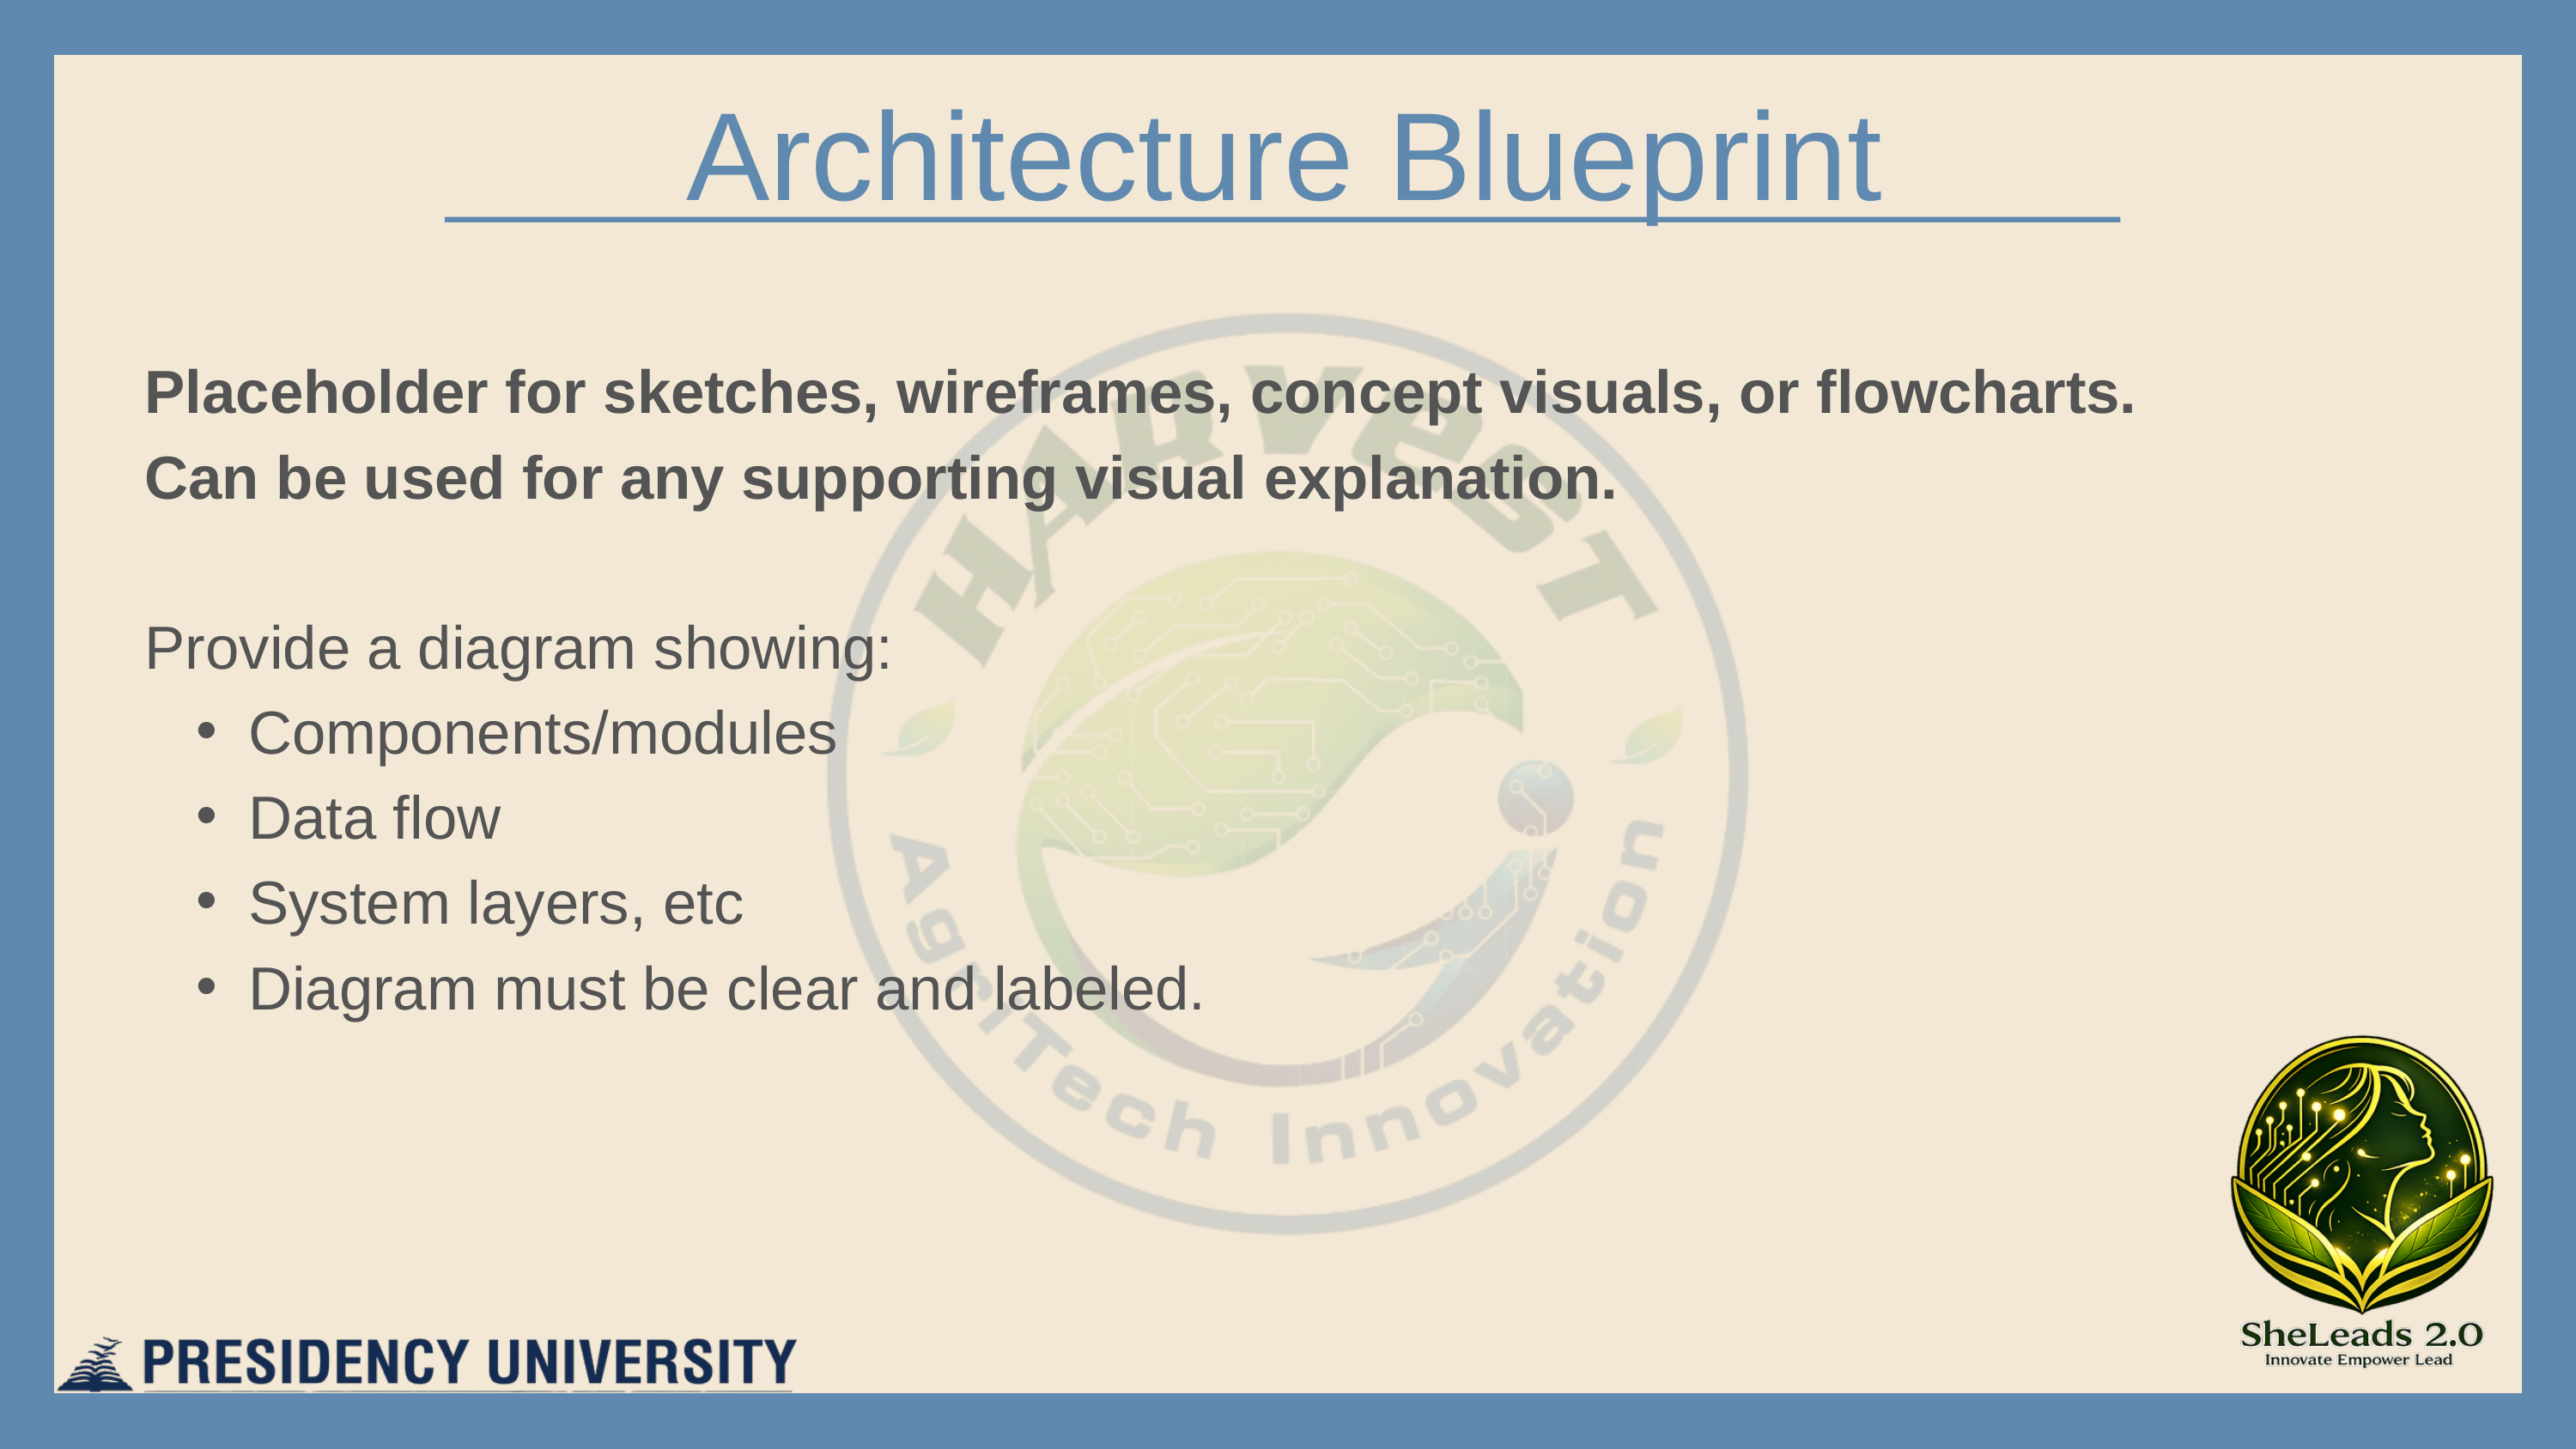

Architecture Blueprint

Placeholder for sketches, wireframes, concept visuals, or flowcharts.
Can be used for any supporting visual explanation.

Provide a diagram showing:
Components/modules
Data flow
System layers, etc
Diagram must be clear and labeled.